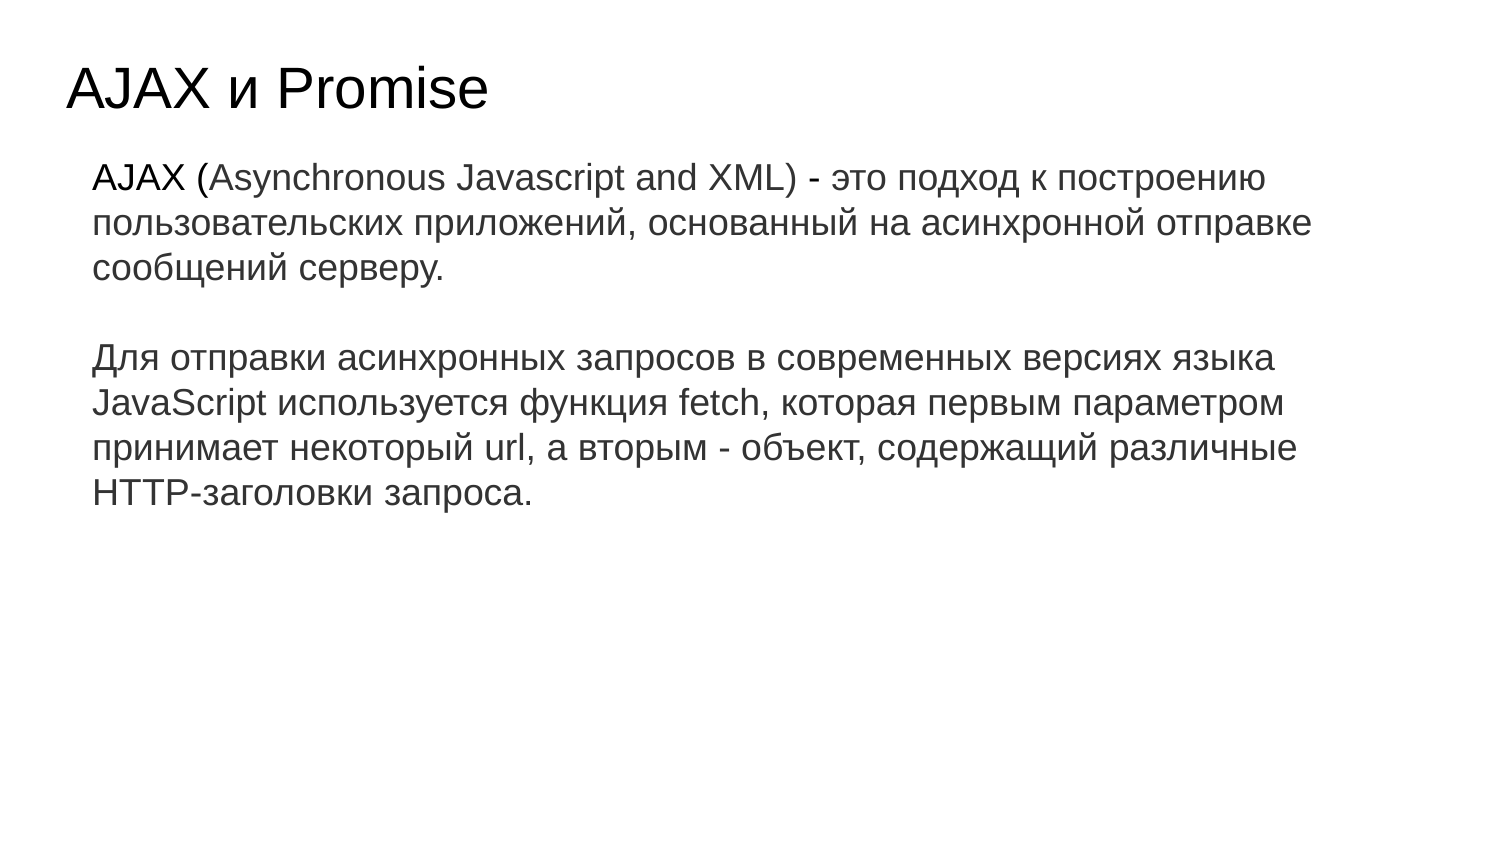

# AJAX и Promise
AJAX (Asynchronous Javascript and XML) - это подход к построению пользовательских приложений, основанный на асинхронной отправке сообщений серверу.

Для отправки асинхронных запросов в современных версиях языка JavaScript используется функция fetch, которая первым параметром принимает некоторый url, а вторым - объект, содержащий различные HTTP-заголовки запроса.